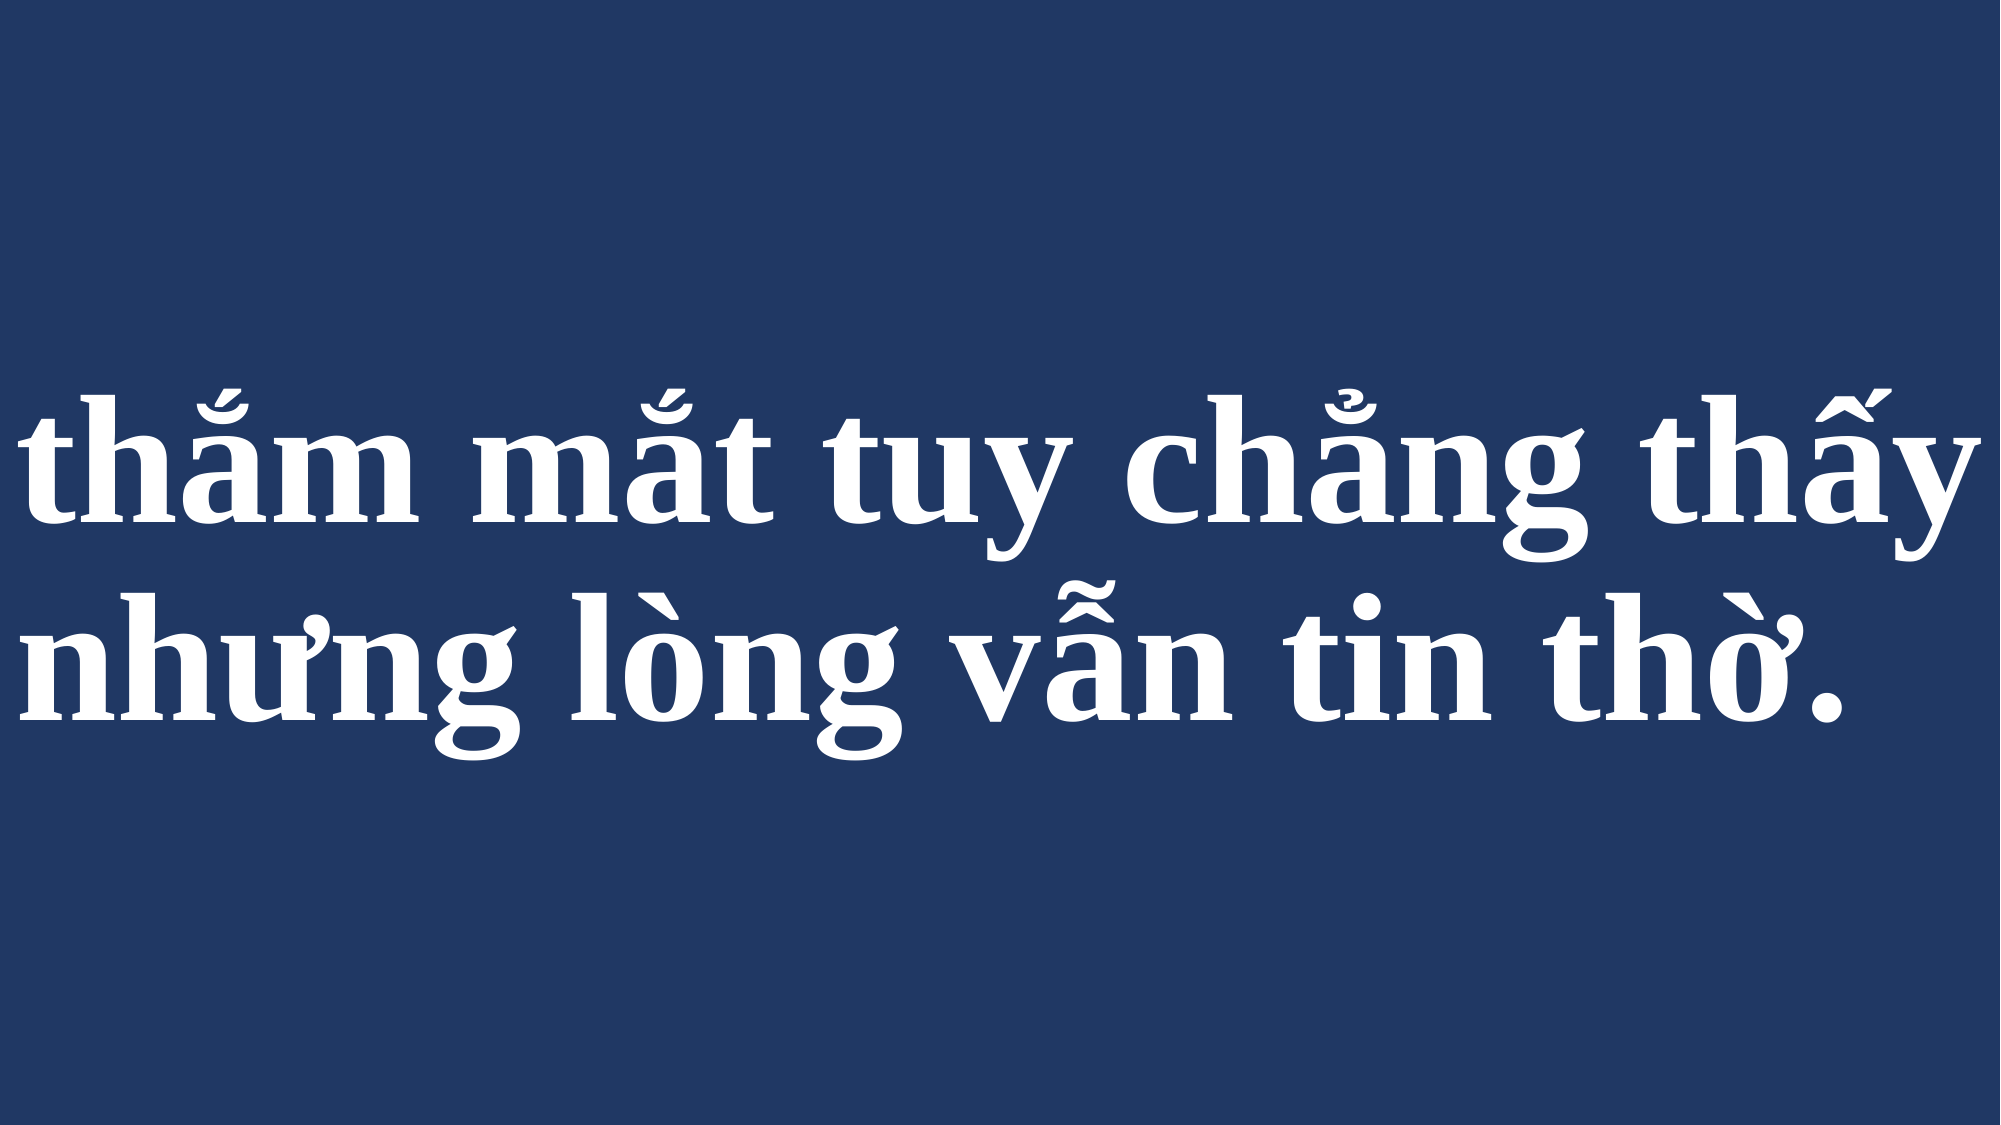

# thắm mắt tuy chẳng thấy nhưng lòng vẫn tin thờ.